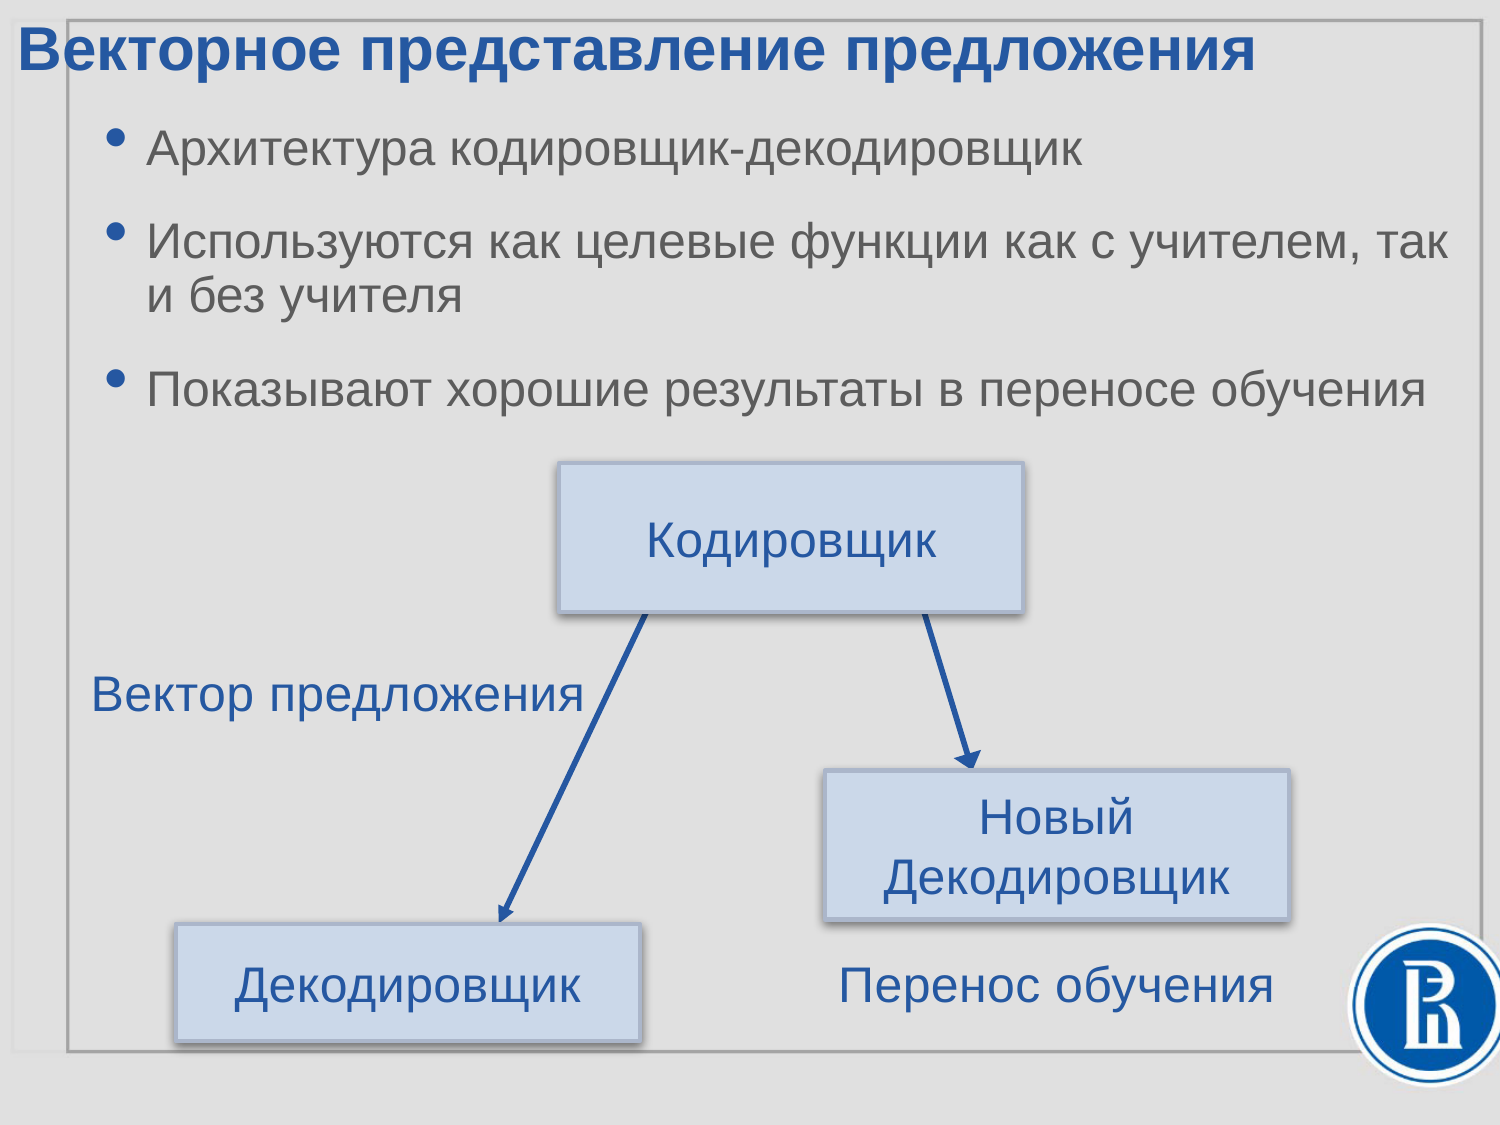

Векторное представление предложения
Архитектура кодировщик-декодировщик
Используются как целевые функции как с учителем, так и без учителя
Показывают хорошие результаты в переносе обучения
Кодировщик

Вектор предложения
Новый Декодировщик
Декодировщик
Перенос обучения